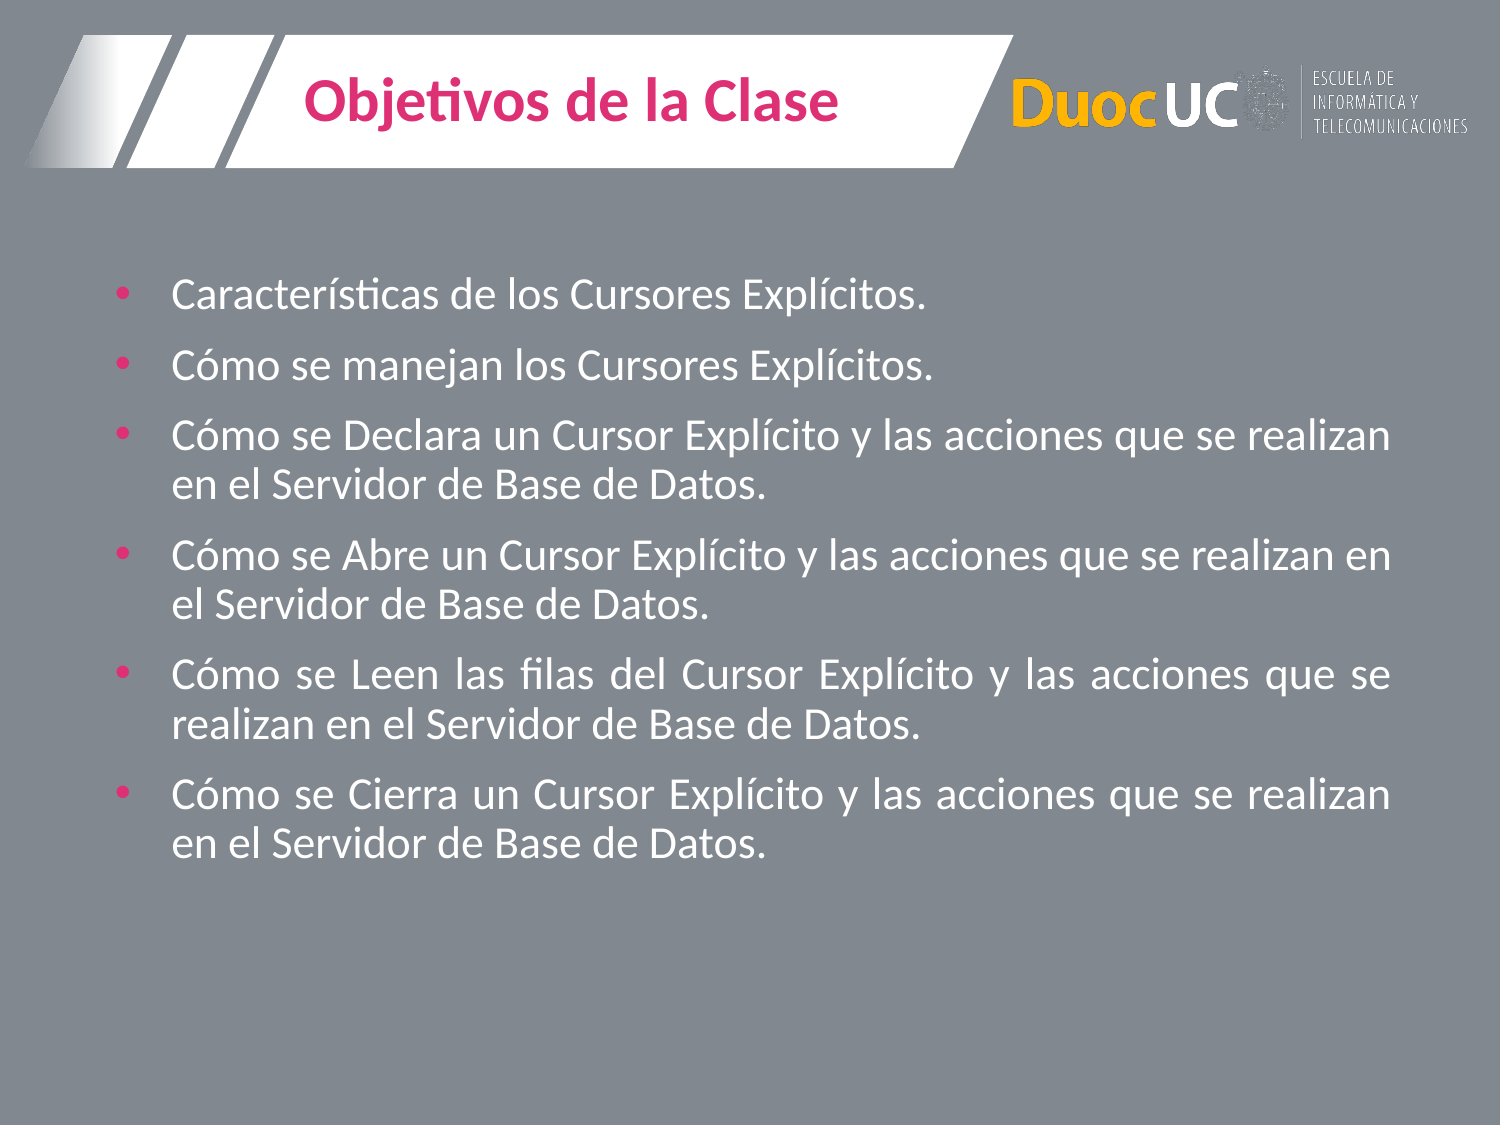

# Objetivos de la Clase
Características de los Cursores Explícitos.
Cómo se manejan los Cursores Explícitos.
Cómo se Declara un Cursor Explícito y las acciones que se realizan en el Servidor de Base de Datos.
Cómo se Abre un Cursor Explícito y las acciones que se realizan en el Servidor de Base de Datos.
Cómo se Leen las filas del Cursor Explícito y las acciones que se realizan en el Servidor de Base de Datos.
Cómo se Cierra un Cursor Explícito y las acciones que se realizan en el Servidor de Base de Datos.